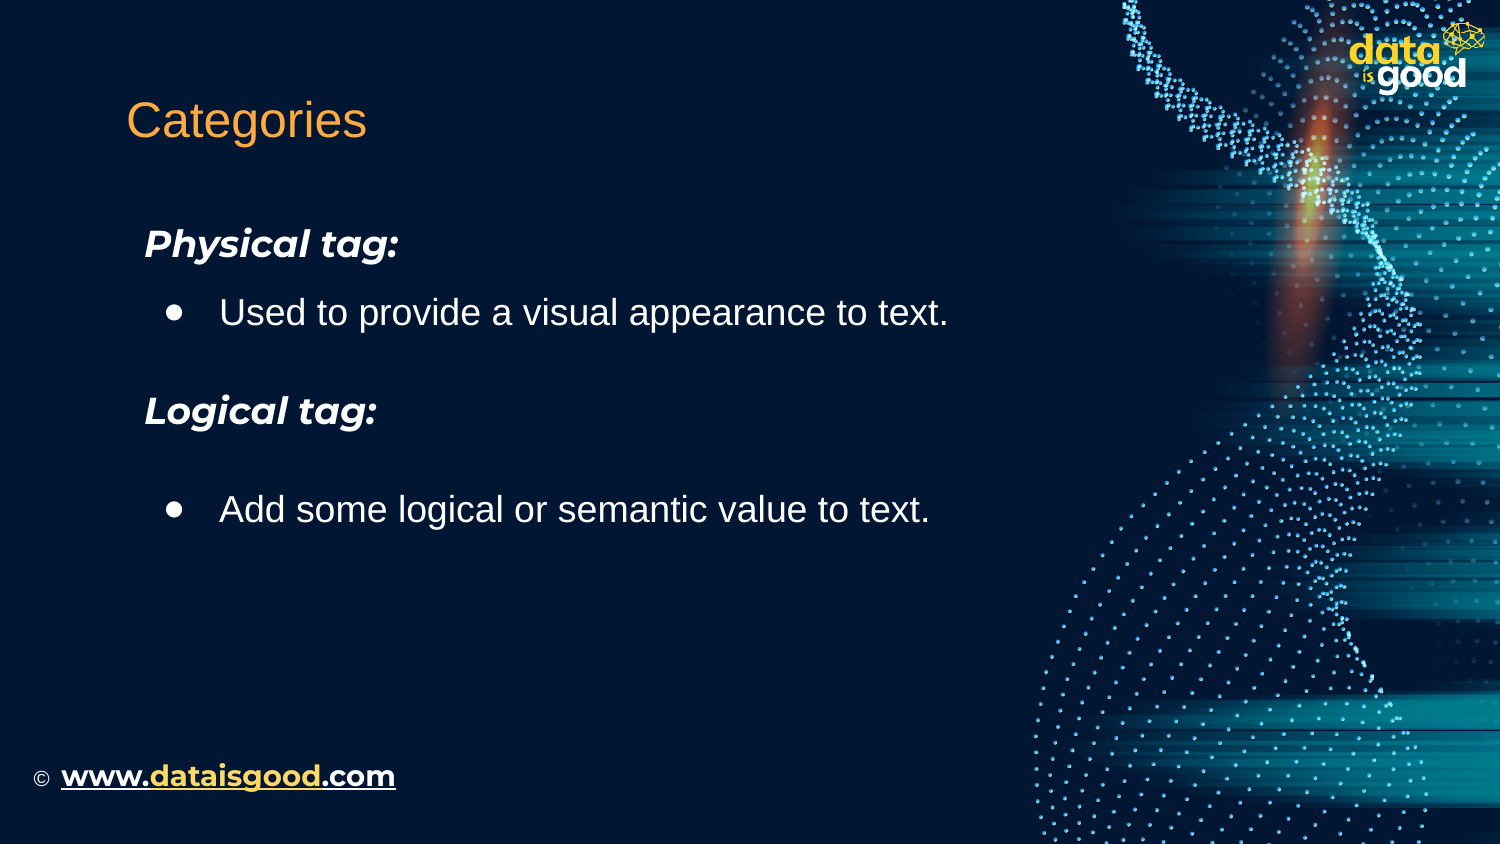

# Categories
Physical tag:
Used to provide a visual appearance to text.
Logical tag:
Add some logical or semantic value to text.